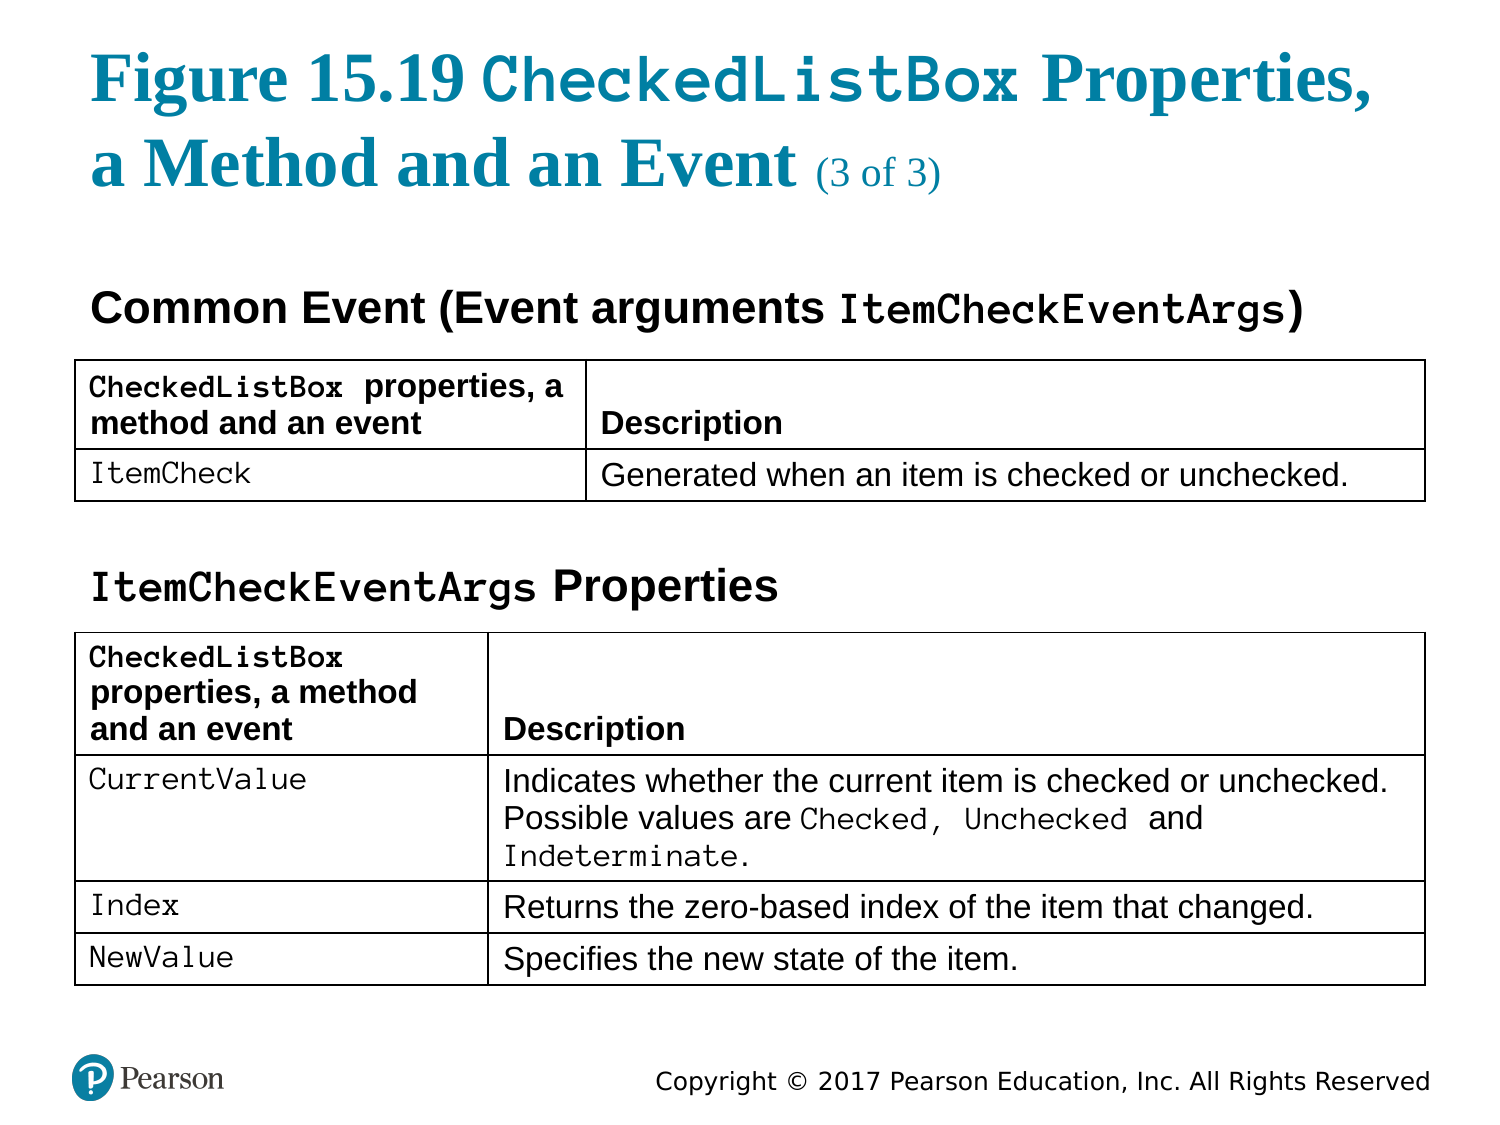

# Figure 15.19 CheckedListBox Properties, a Method and an Event (3 of 3)
Common Event (Event arguments ItemCheckEventArgs)
| CheckedListBox properties, a method and an event | Description |
| --- | --- |
| ItemCheck | Generated when an item is checked or unchecked. |
ItemCheckEventArgs Properties
| CheckedListBox properties, a method and an event | Description |
| --- | --- |
| CurrentValue | Indicates whether the current item is checked or unchecked. Possible values are Checked, Unchecked and Indeterminate. |
| Index | Returns the zero-based index of the item that changed. |
| NewValue | Specifies the new state of the item. |